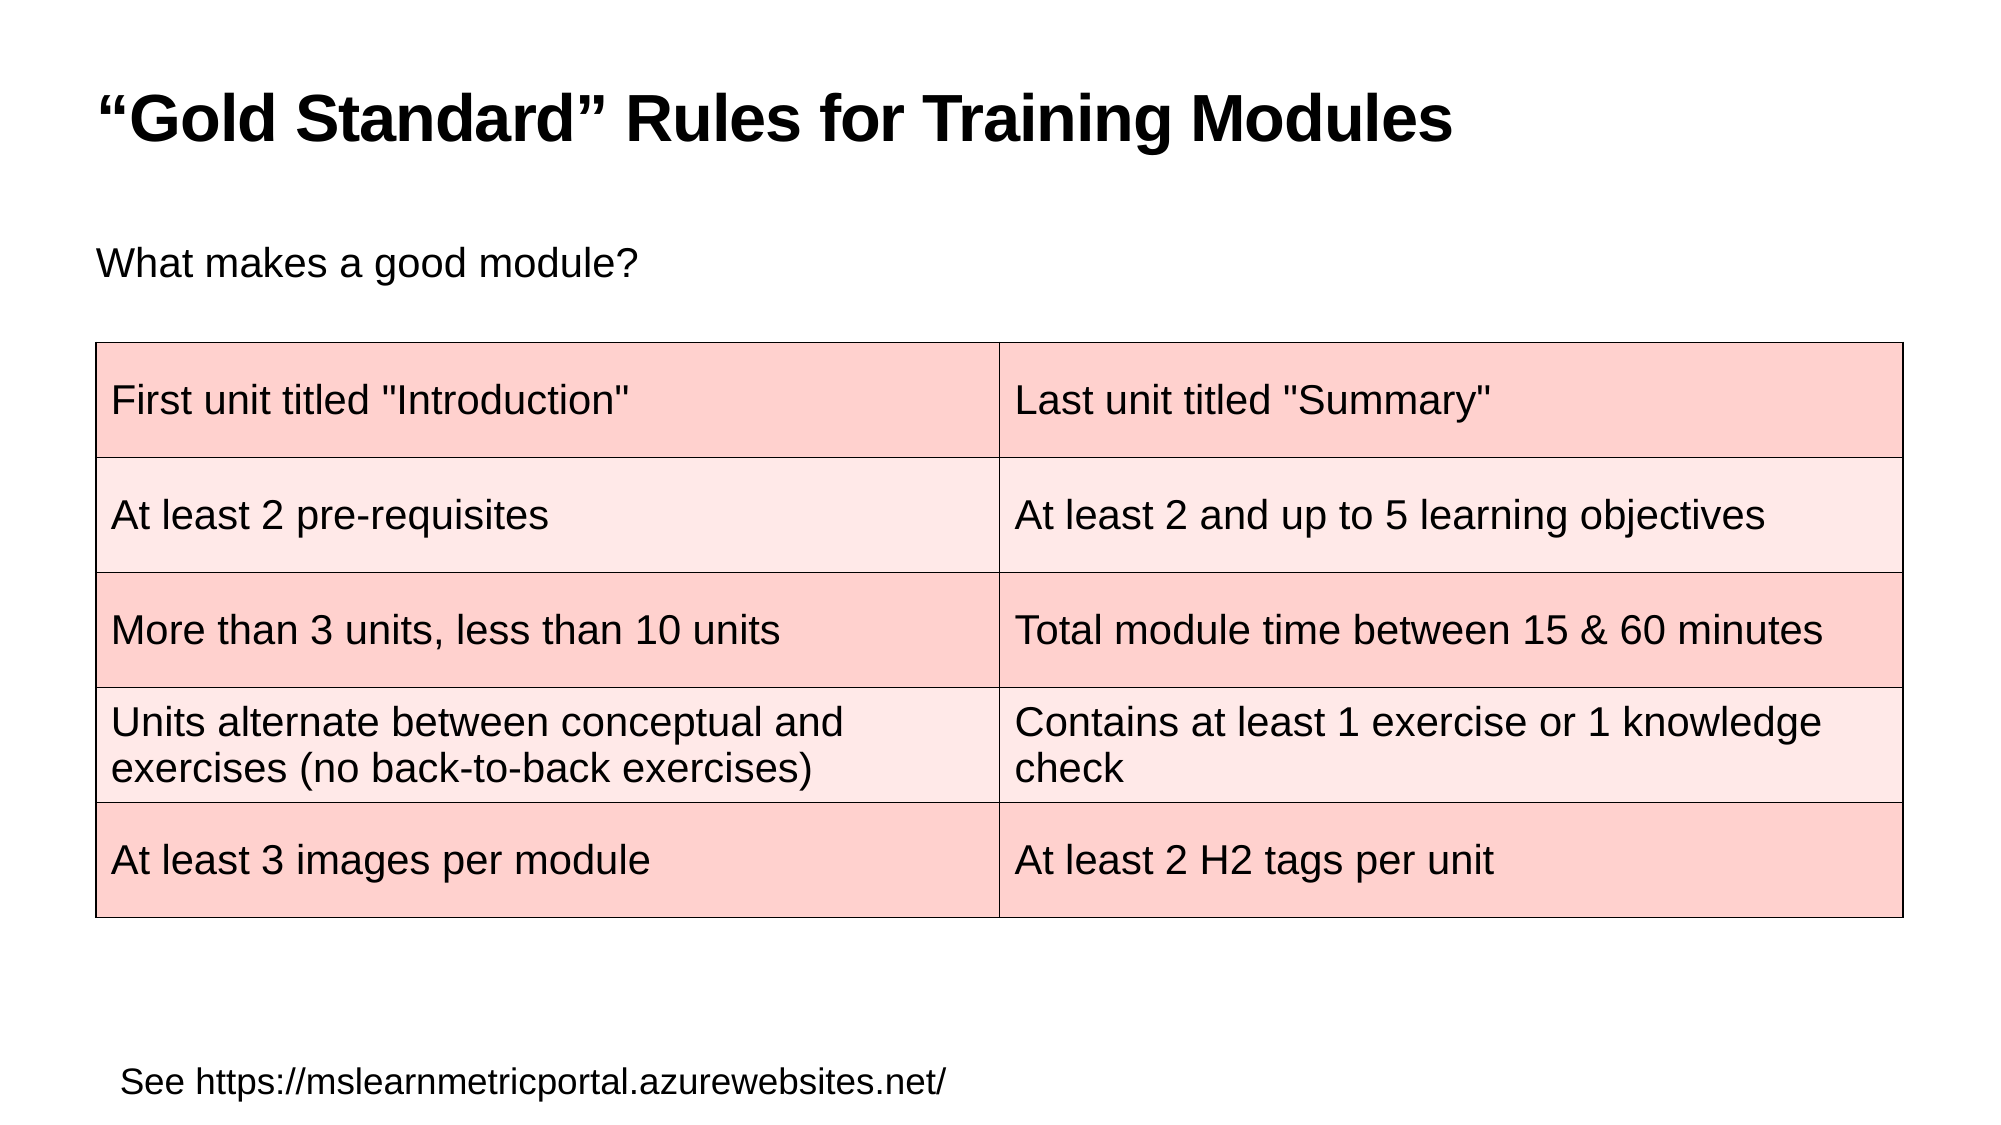

# “Gold Standard” Rules for Training Modules
What makes a good module?
| First unit titled "Introduction" | Last unit titled "Summary" |
| --- | --- |
| At least 2 pre-requisites | At least 2 and up to 5 learning objectives |
| More than 3 units, less than 10 units | Total module time between 15 & 60 minutes |
| Units alternate between conceptual and exercises (no back-to-back exercises) | Contains at least 1 exercise or 1 knowledge check |
| At least 3 images per module | At least 2 H2 tags per unit |
See https://mslearnmetricportal.azurewebsites.net/